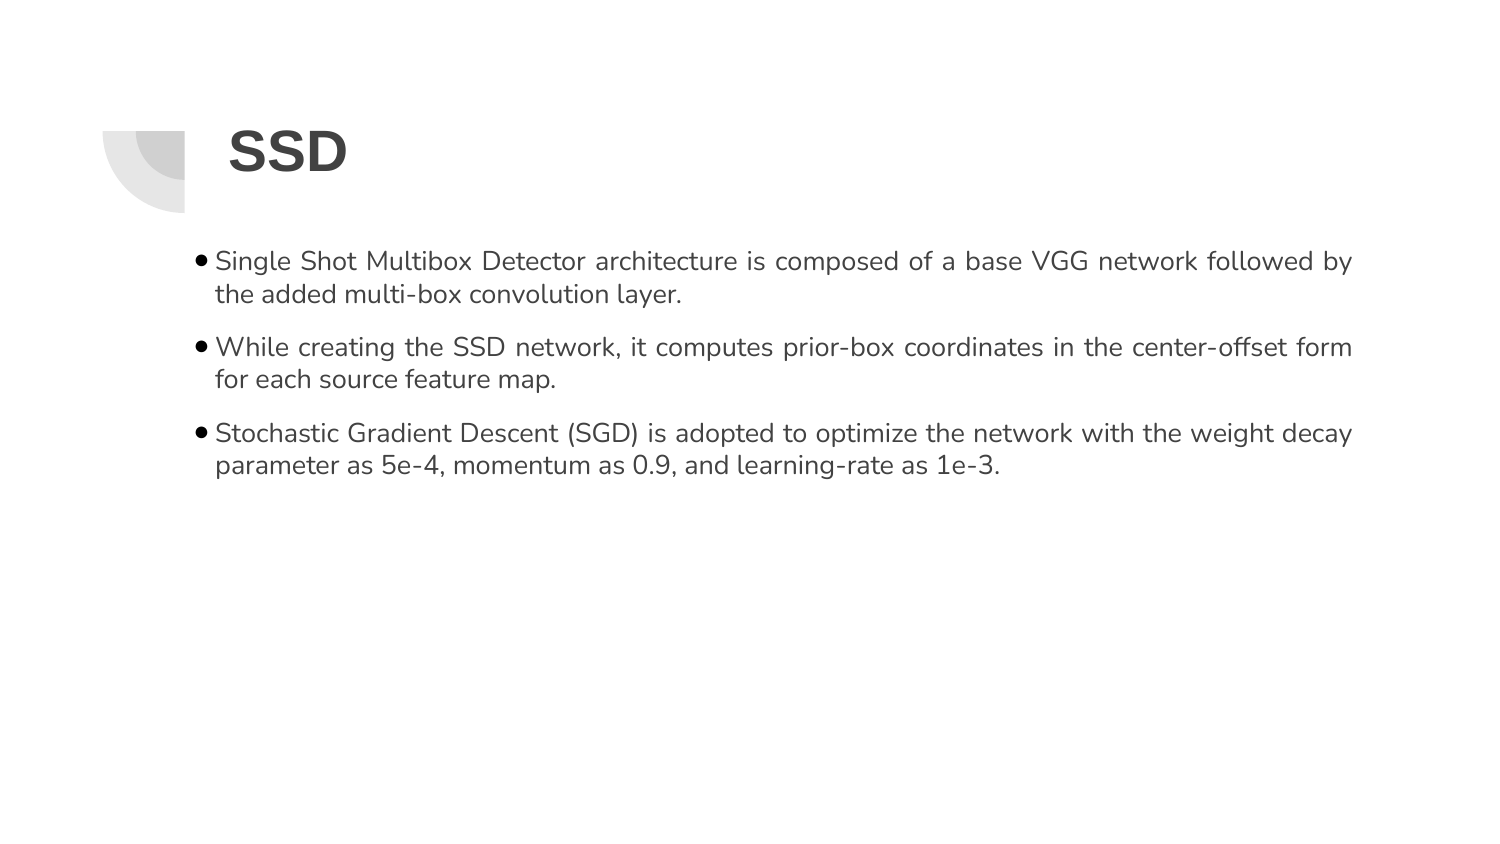

# SSD
Single Shot Multibox Detector architecture is composed of a base VGG network followed by the added multi-box convolution layer.
While creating the SSD network, it computes prior-box coordinates in the center-offset form for each source feature map.
Stochastic Gradient Descent (SGD) is adopted to optimize the network with the weight decay parameter as 5e-4, momentum as 0.9, and learning-rate as 1e-3.